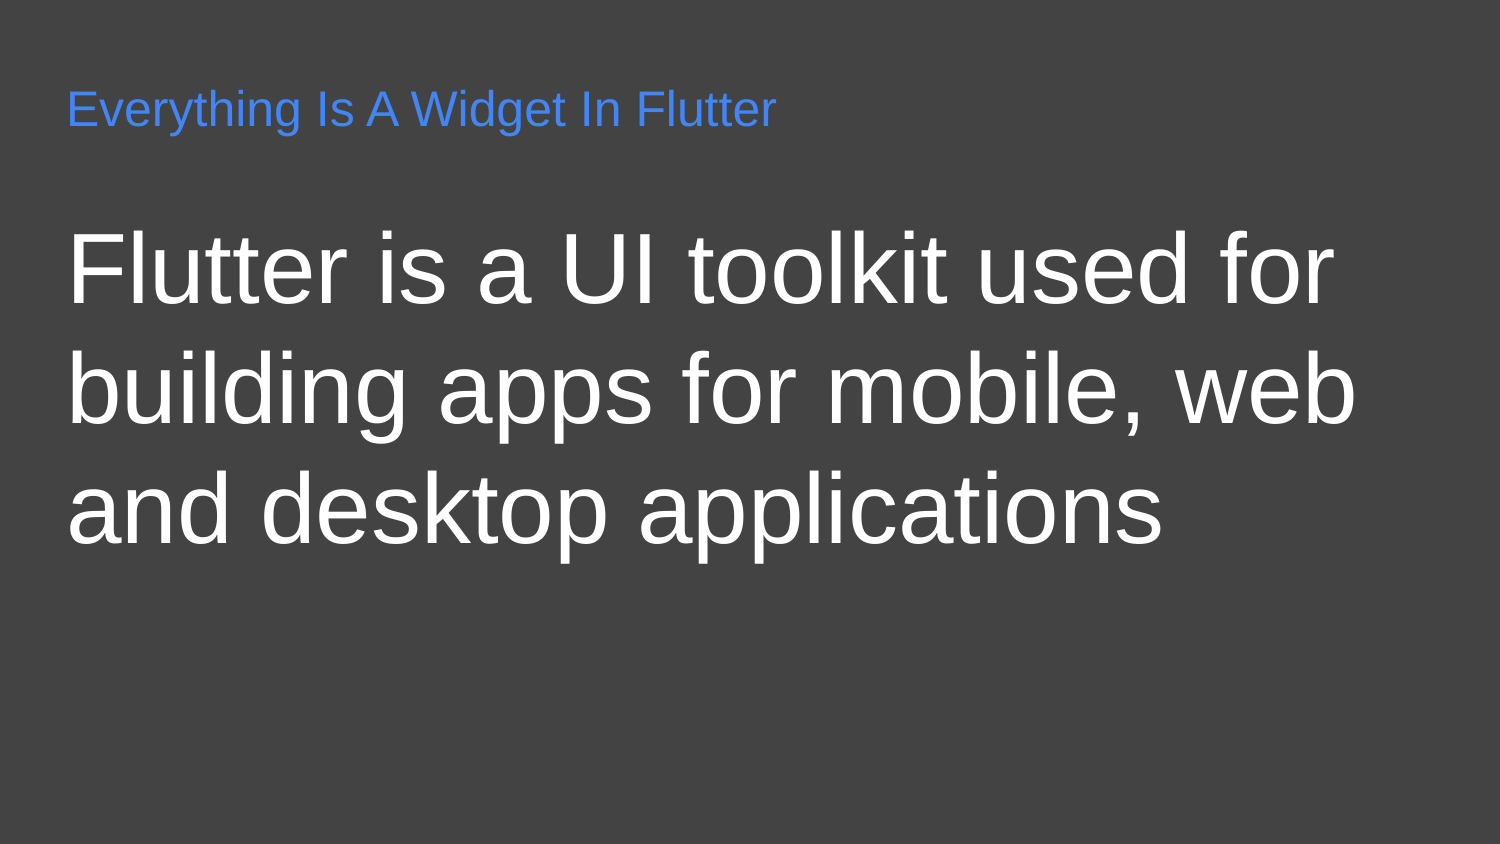

# Everything Is A Widget In Flutter
Flutter is a UI toolkit used for building apps for mobile, web and desktop applications